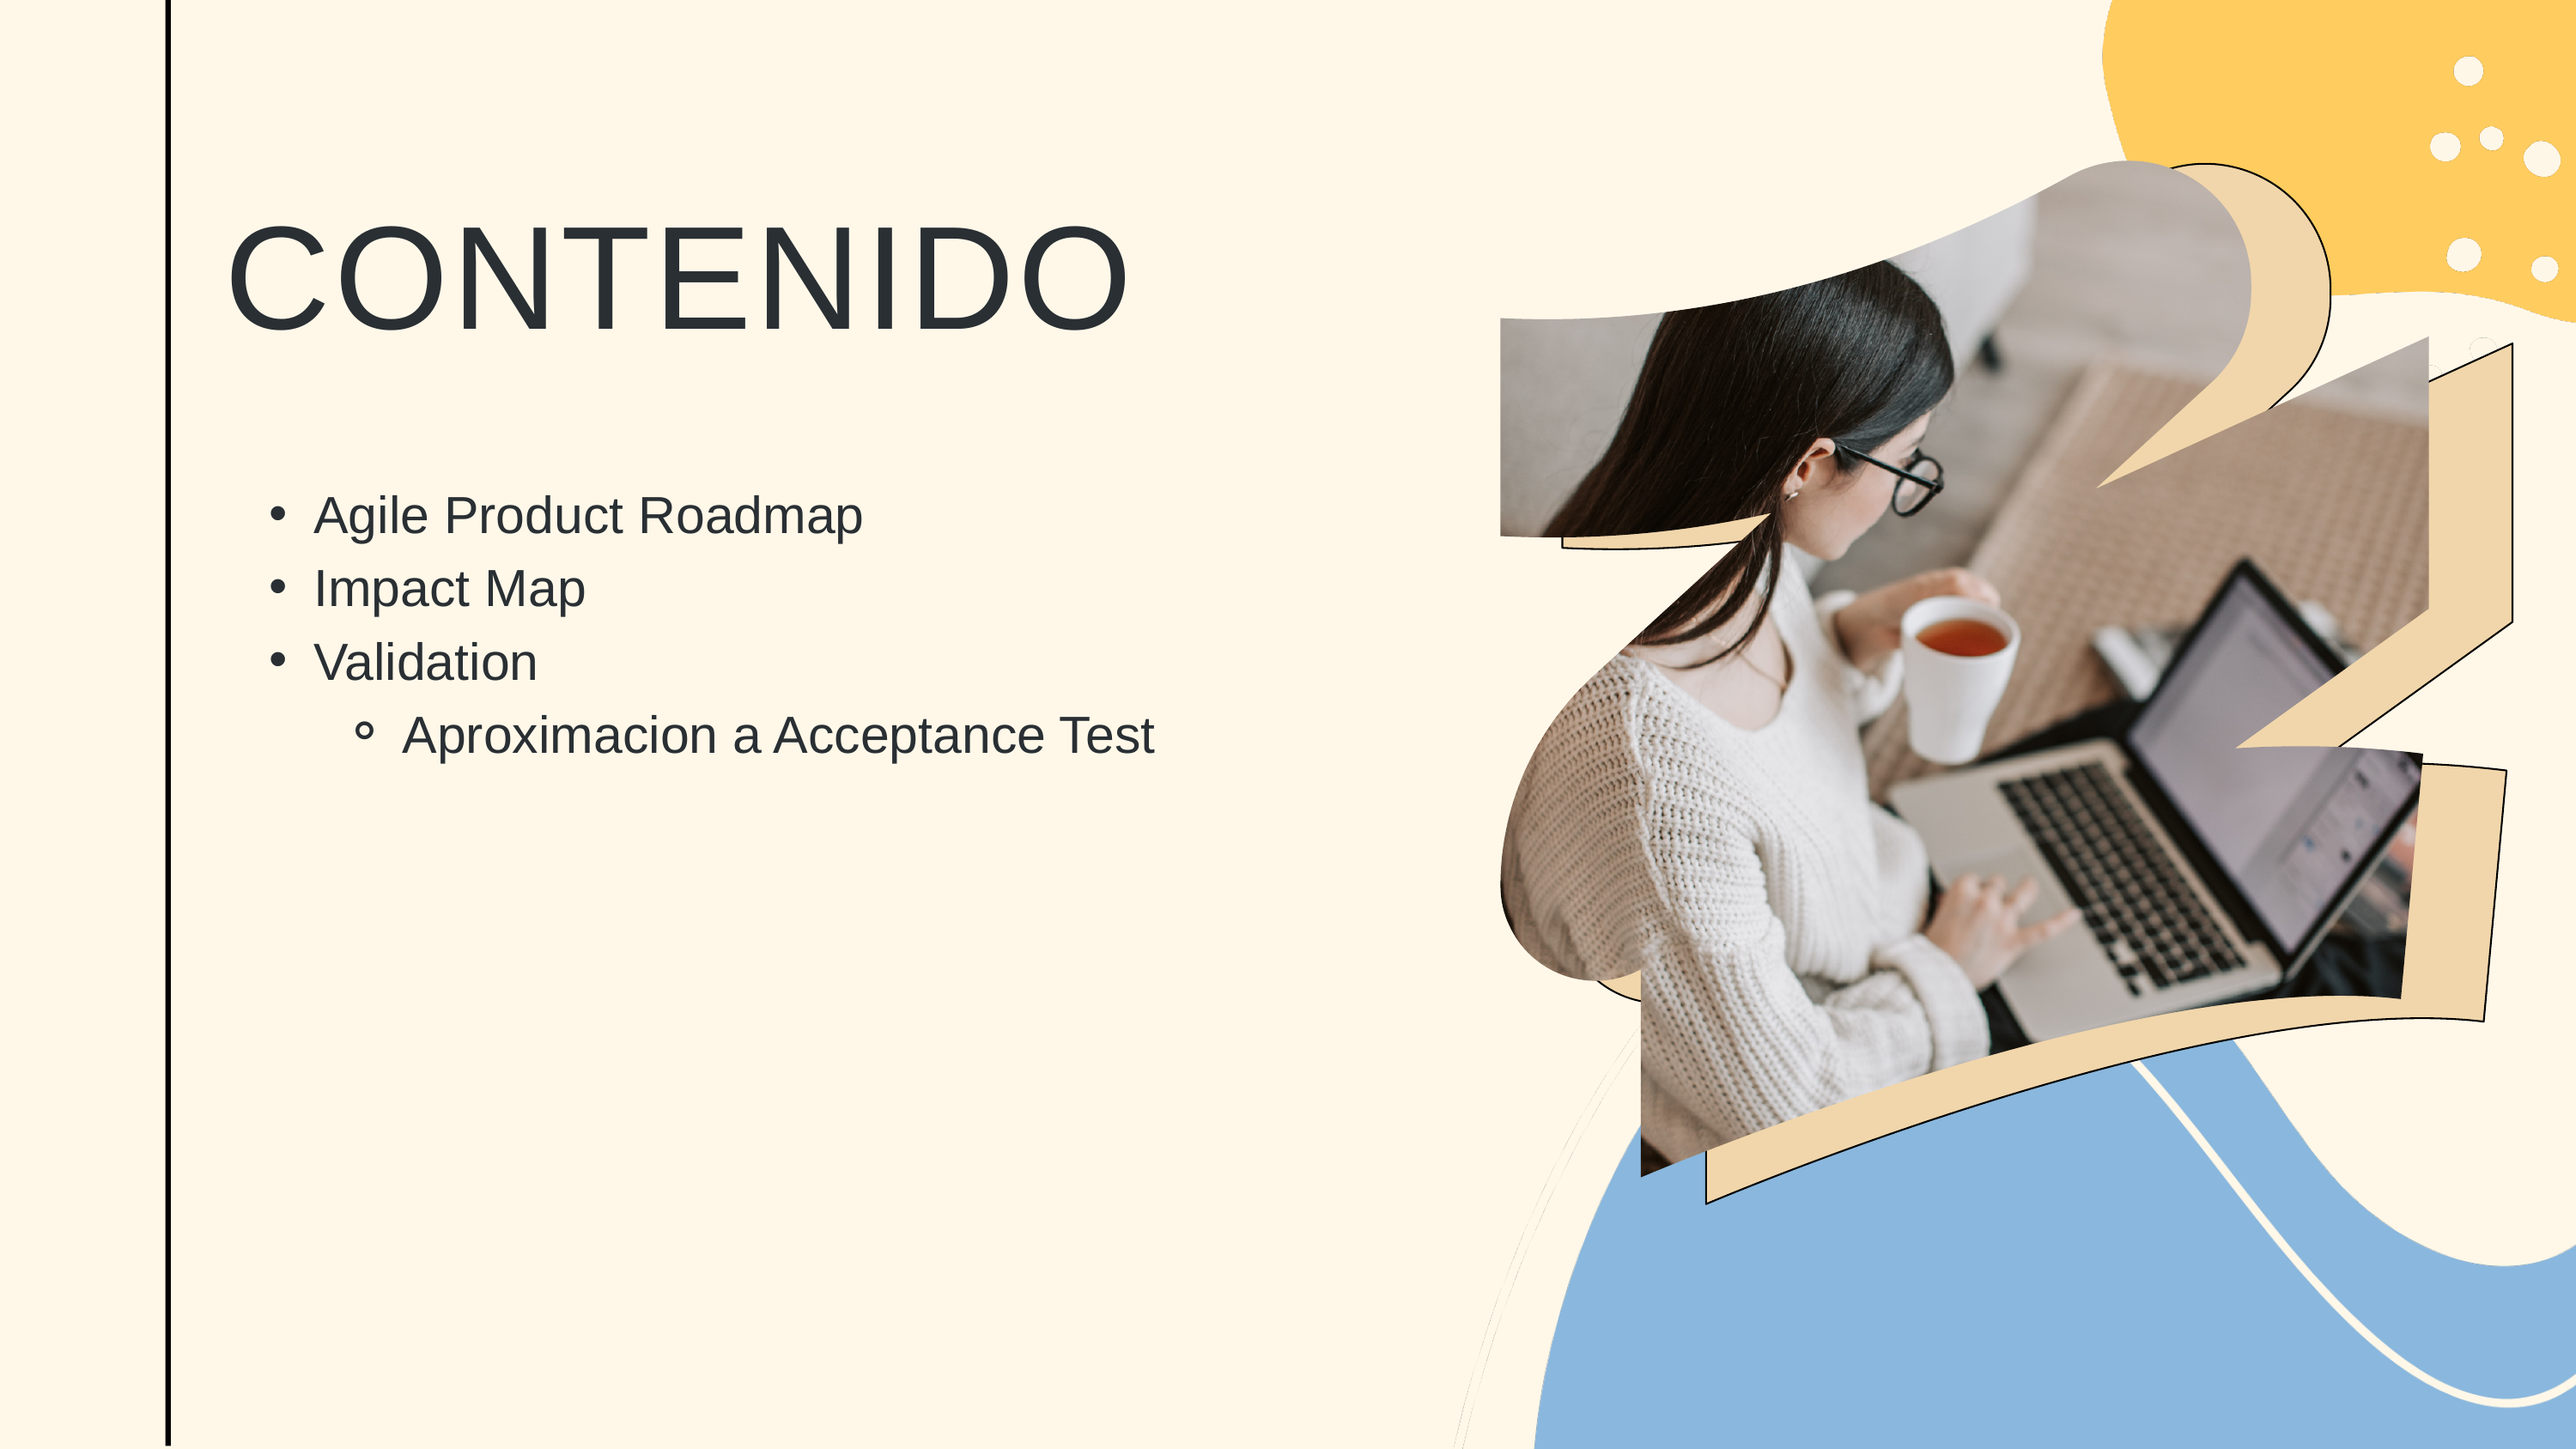

CONTENIDO

Agile Product Roadmap
Impact Map
Validation
Aproximacion a Acceptance Test